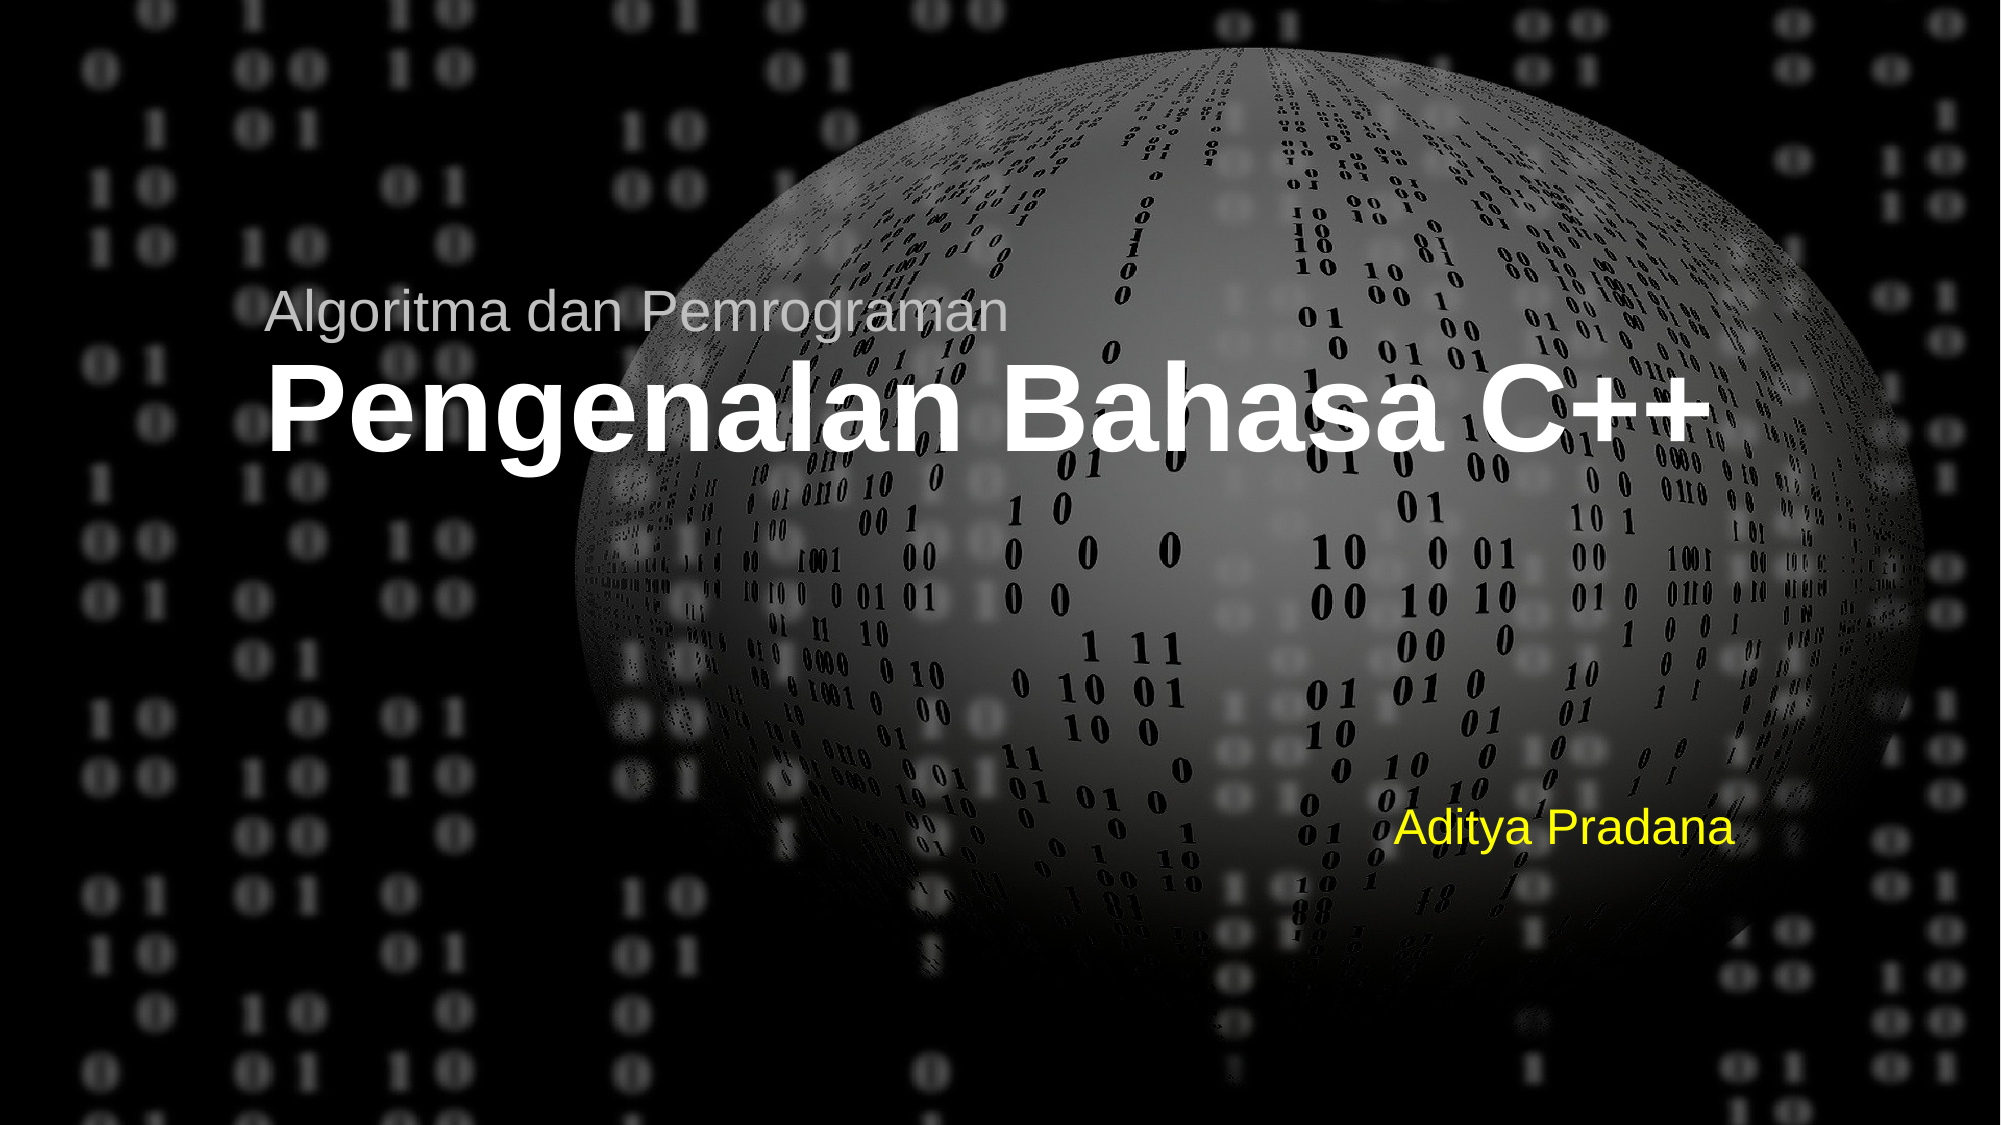

Algoritma dan Pemrograman
Pengenalan Bahasa C++
Aditya Pradana